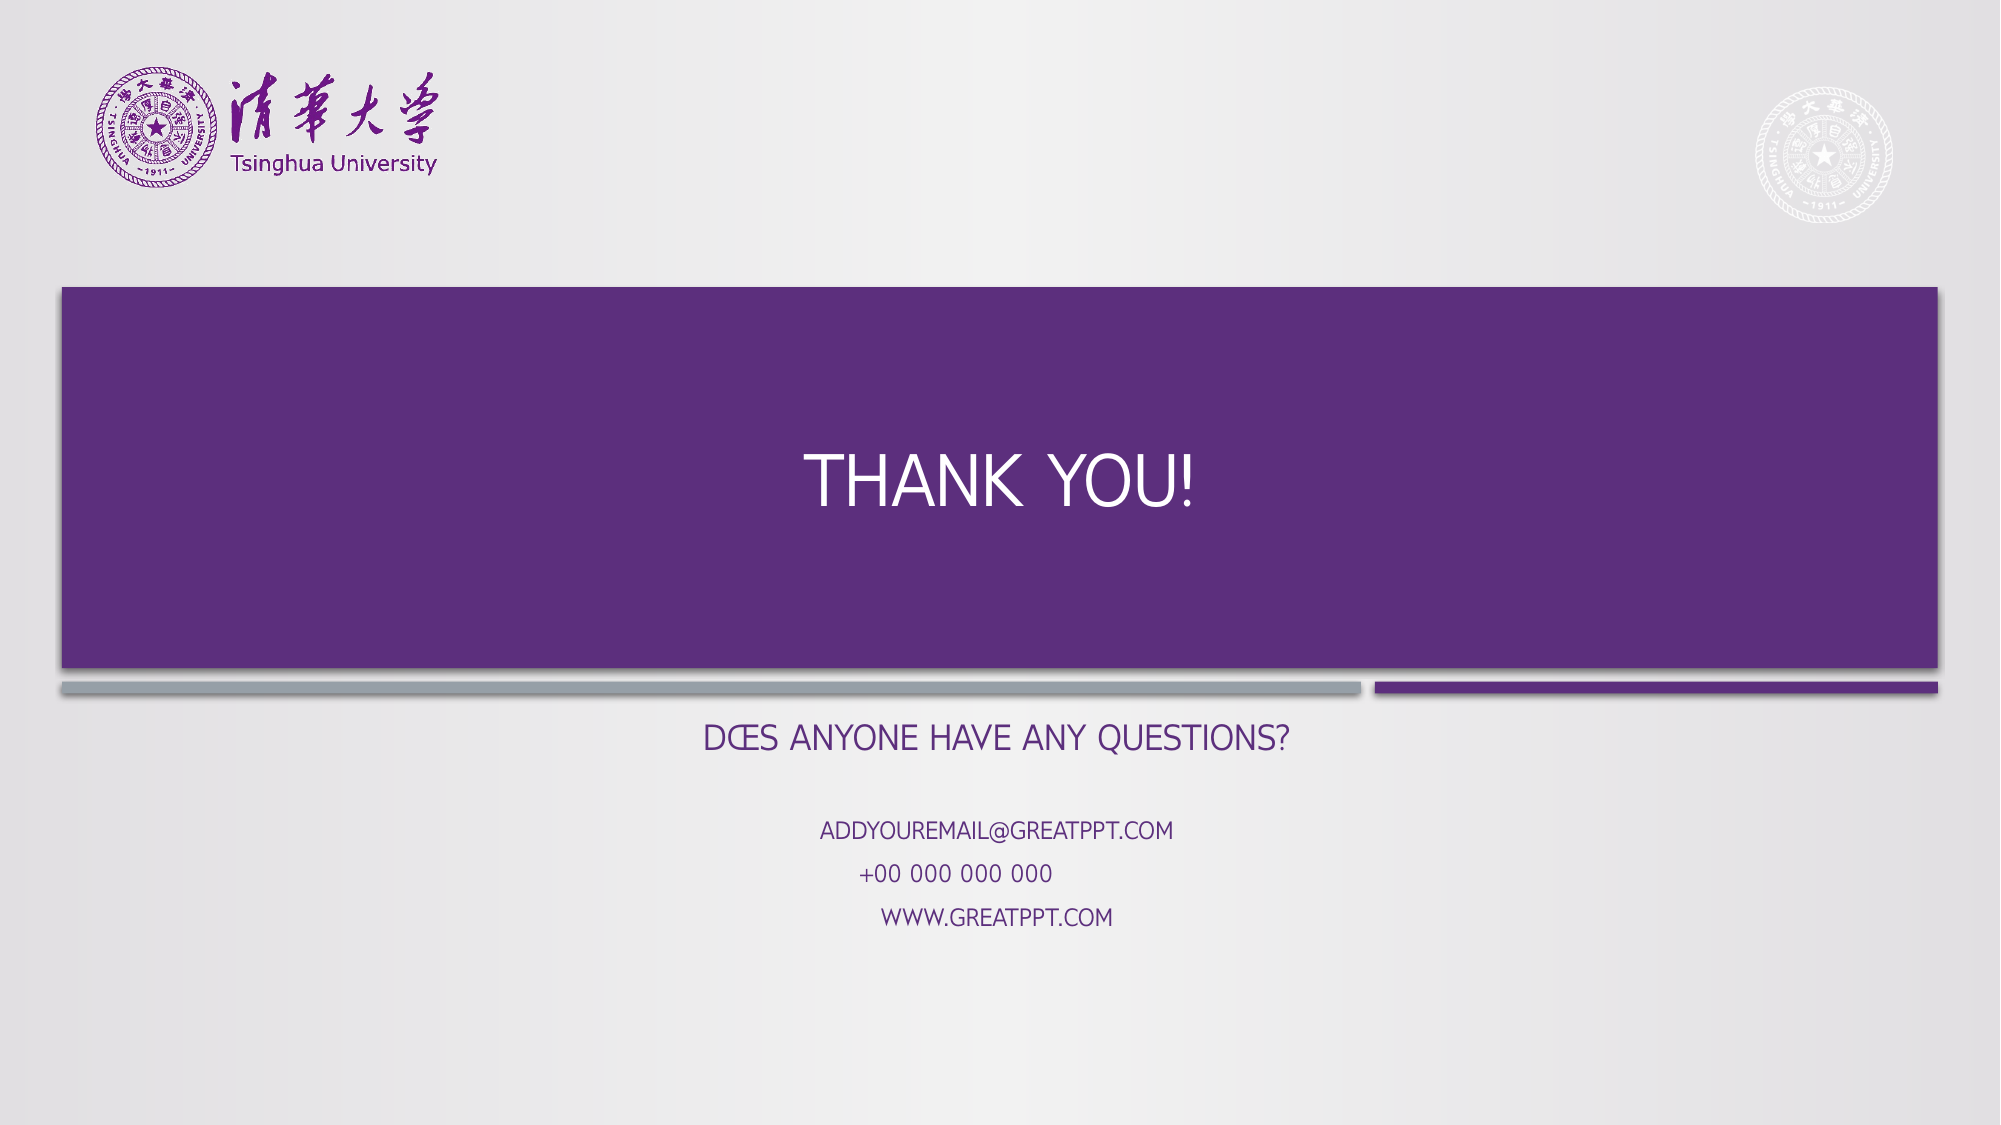

# Thank you!
Does anyone have any questions?

addyouremail@greatppt.com
+00 000 000 000
www.greatppt.com